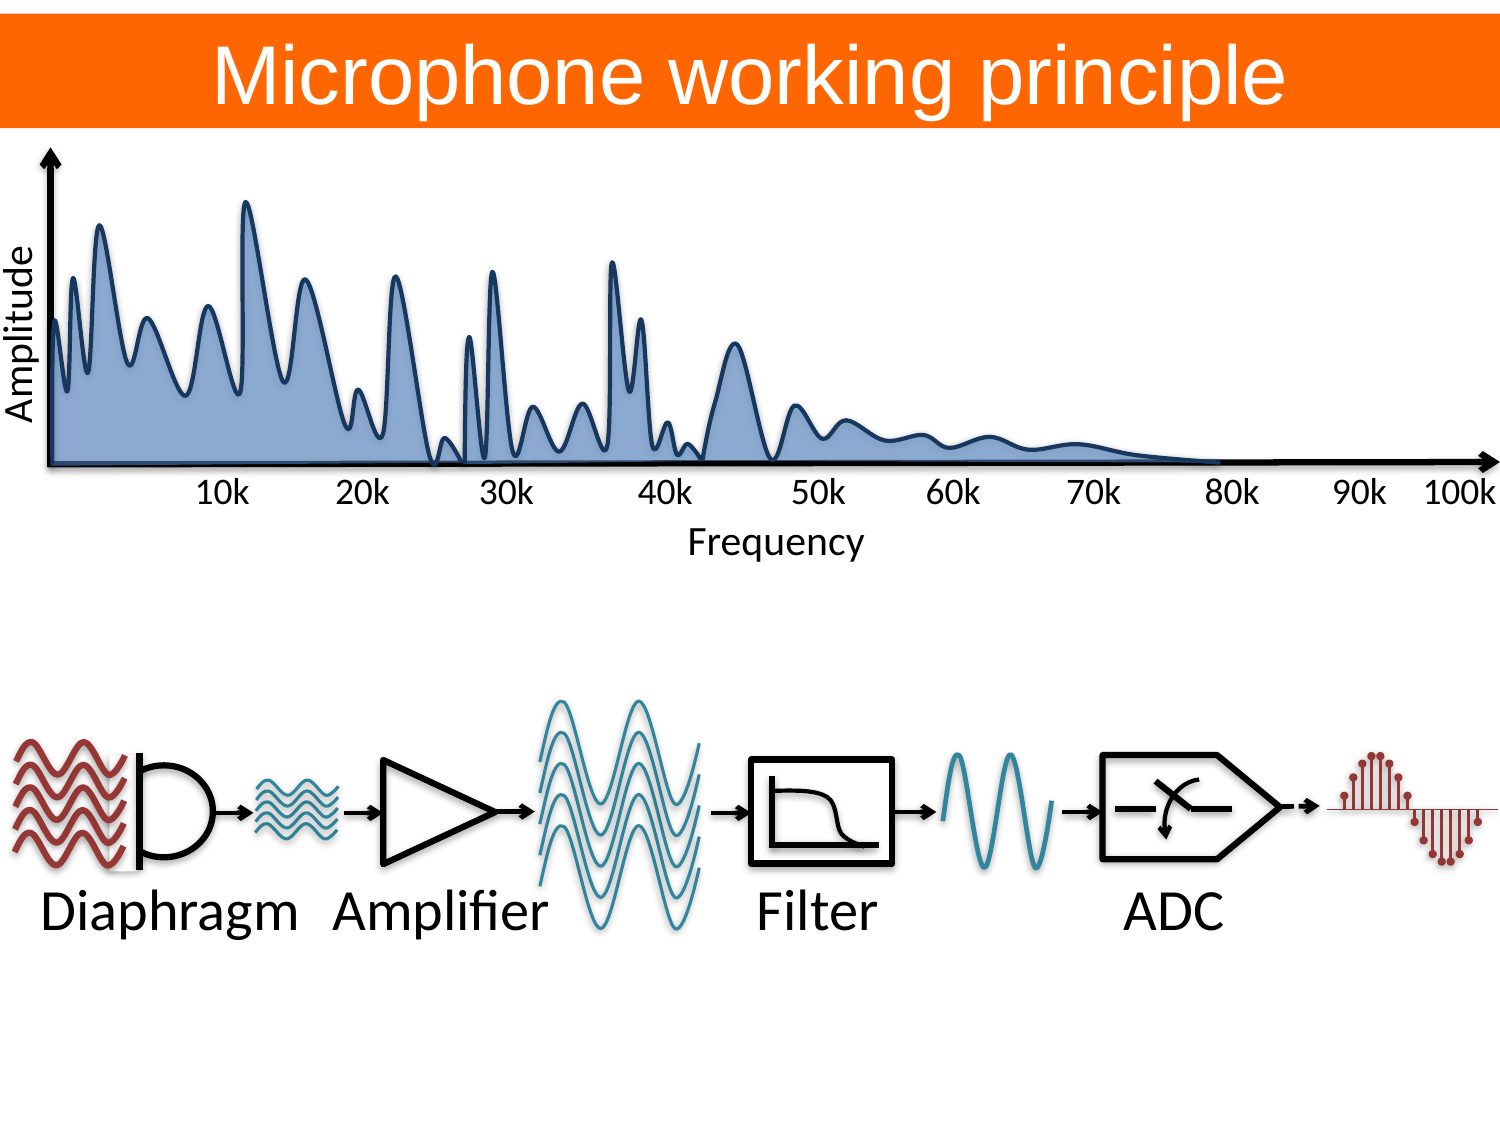

Microphone working principle
Amplitude

10k
20k
30k
40k
50k
60k
70k
80k
90k
100k
Frequency

Diaphragm
Amplifier
Filter
ADC